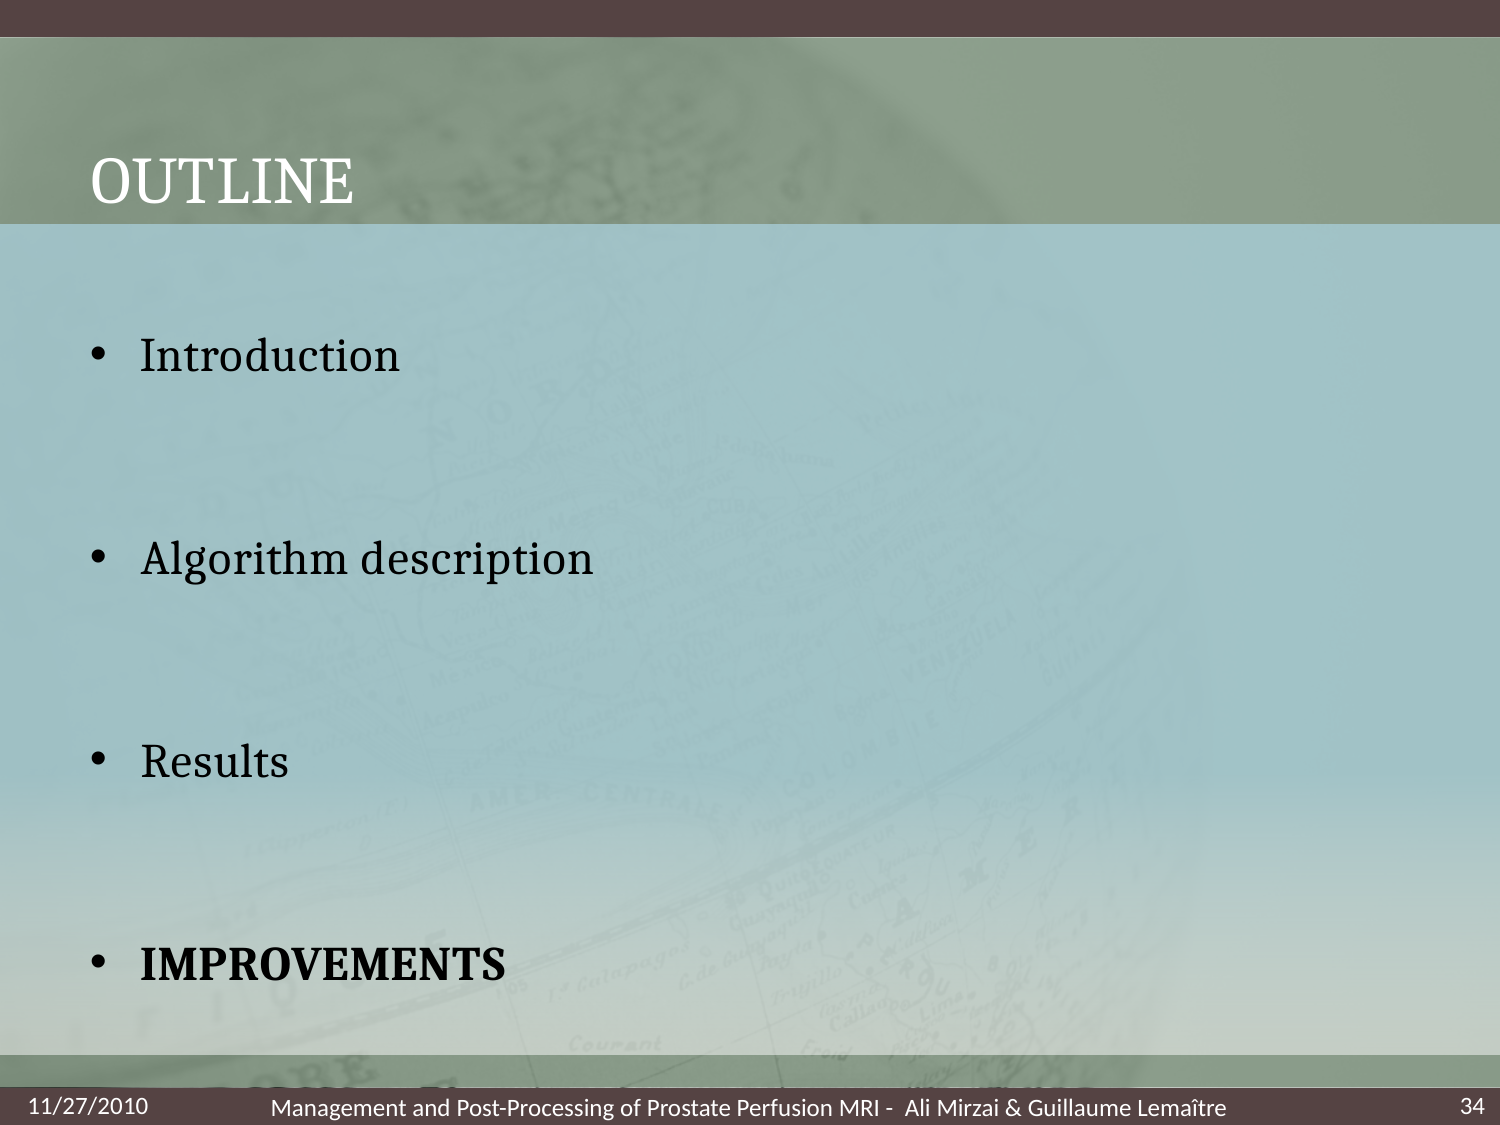

# Outline

Introduction

Algorithm description

Results

IMPROVEMENTS
11/27/2010
Management and Post-Processing of Prostate Perfusion MRI -  Ali Mirzai & Guillaume Lemaître
34